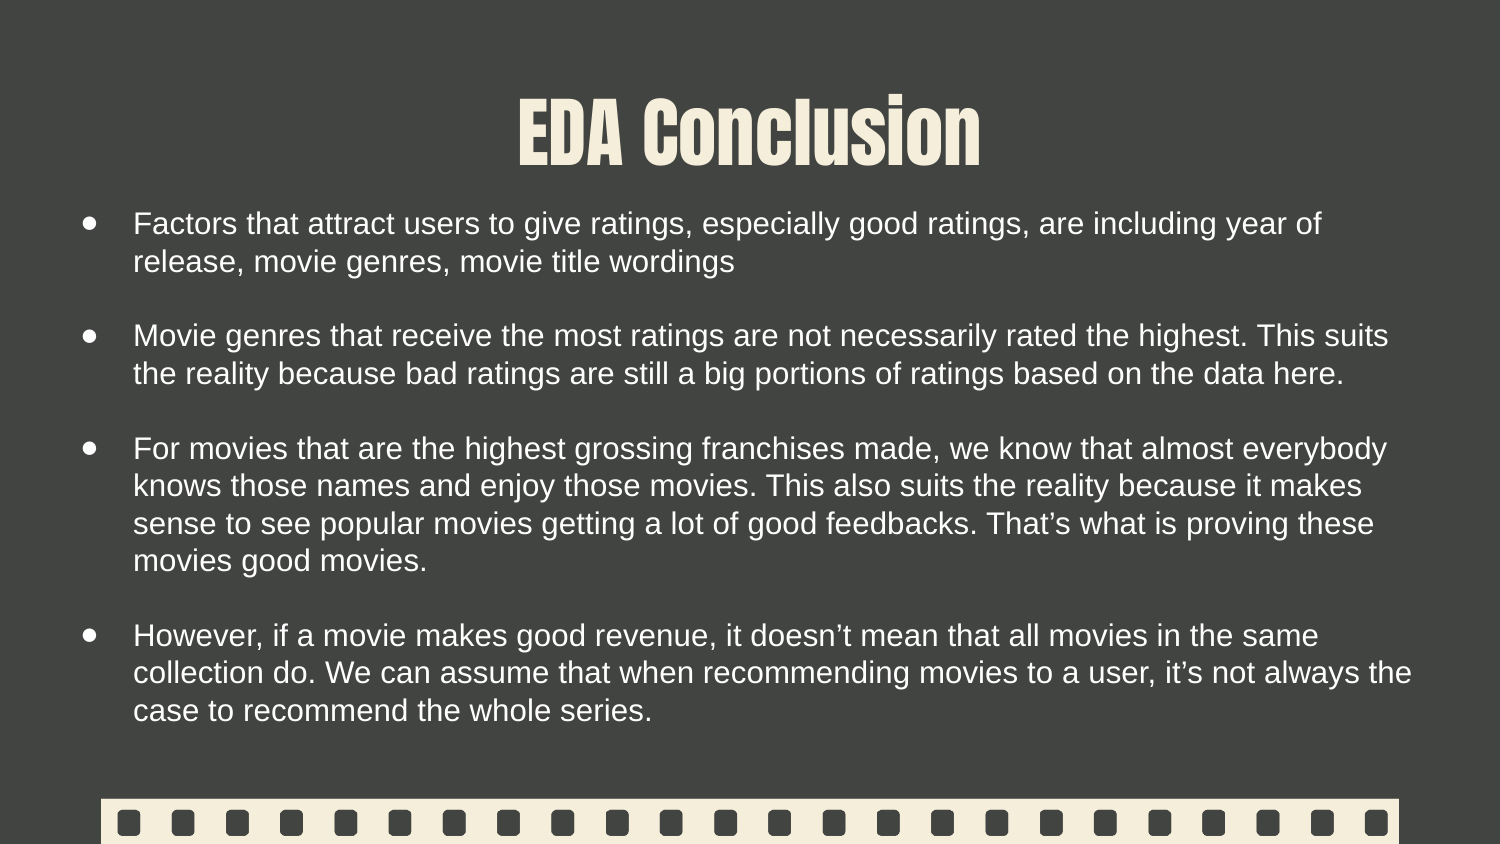

# EDA Conclusion
Factors that attract users to give ratings, especially good ratings, are including year of release, movie genres, movie title wordings

Movie genres that receive the most ratings are not necessarily rated the highest. This suits the reality because bad ratings are still a big portions of ratings based on the data here.

For movies that are the highest grossing franchises made, we know that almost everybody knows those names and enjoy those movies. This also suits the reality because it makes sense to see popular movies getting a lot of good feedbacks. That’s what is proving these movies good movies.

However, if a movie makes good revenue, it doesn’t mean that all movies in the same collection do. We can assume that when recommending movies to a user, it’s not always the case to recommend the whole series.